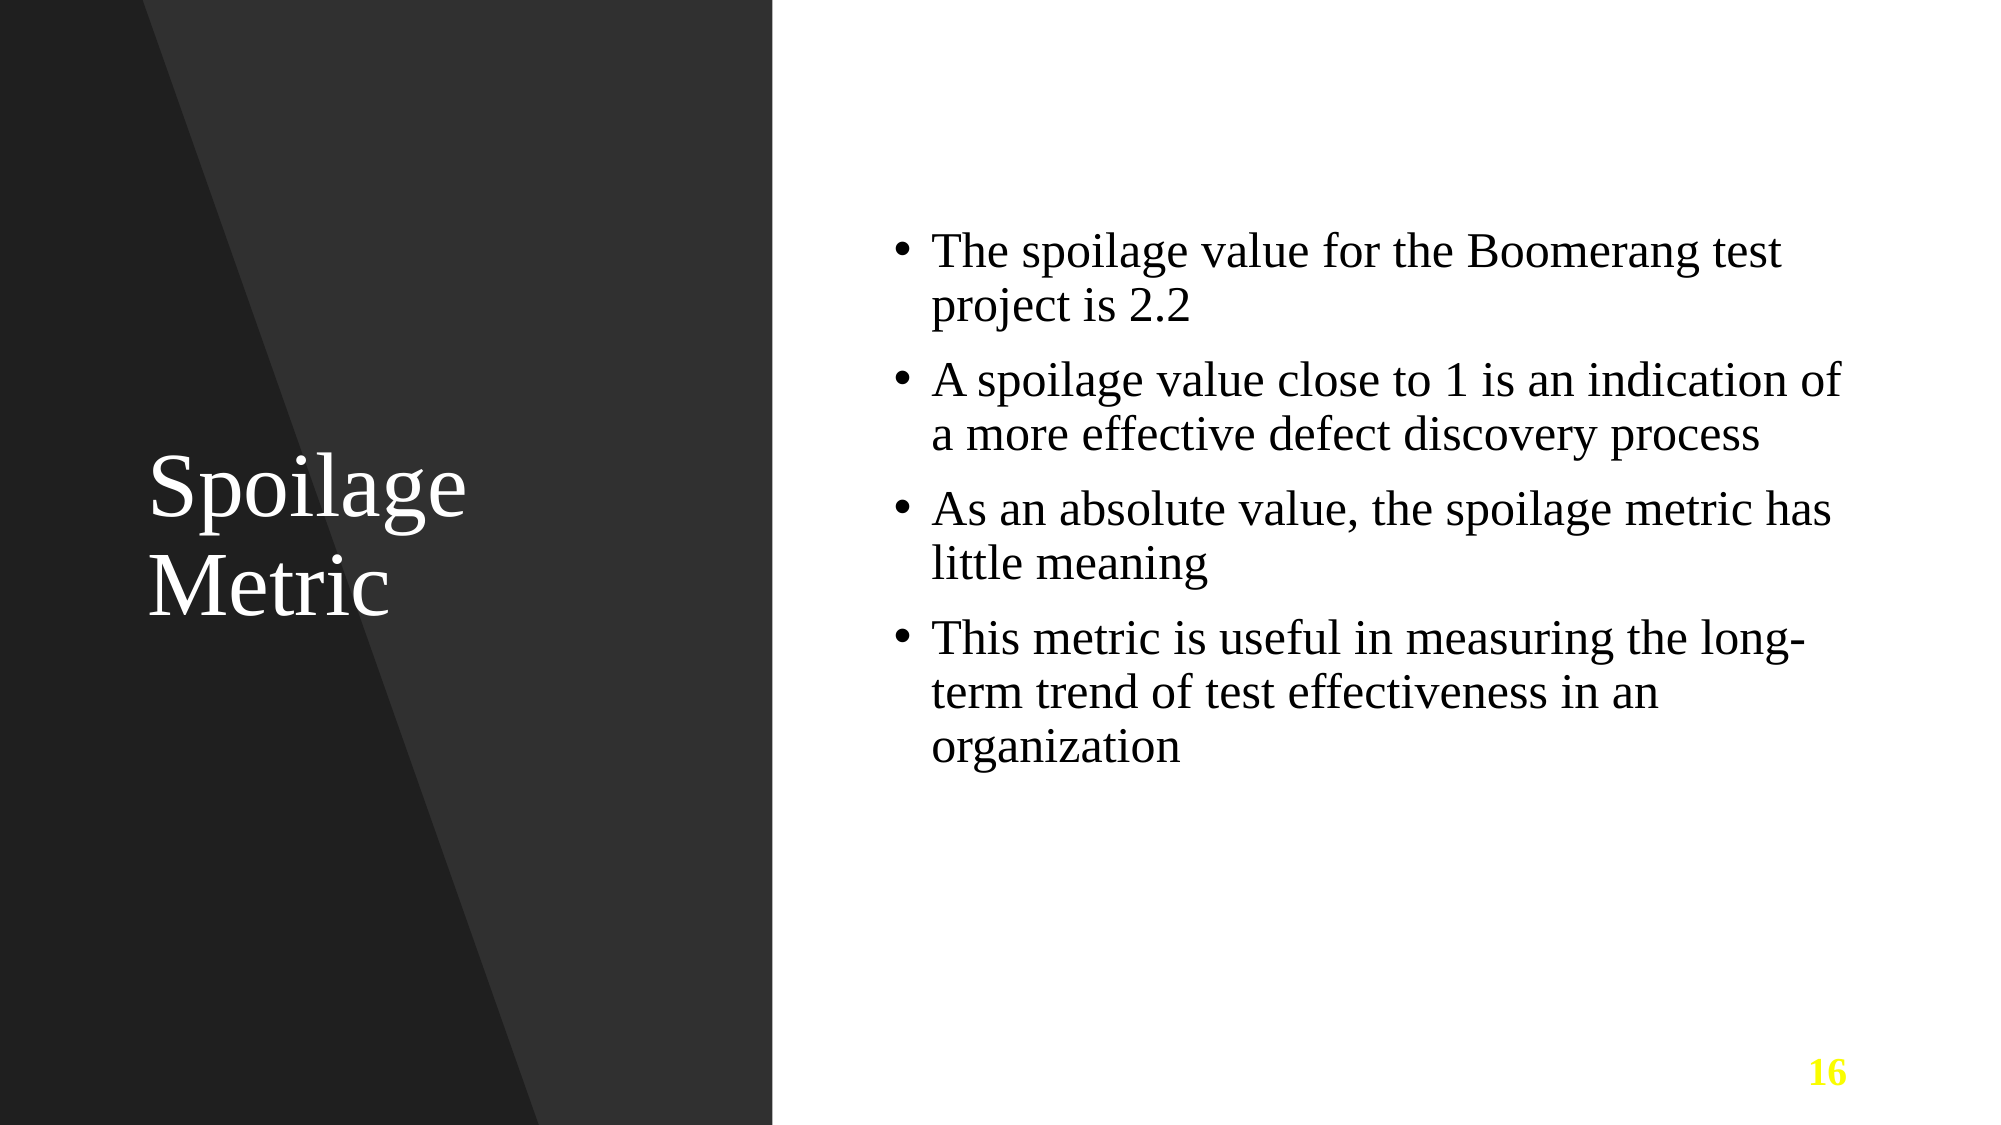

# Spoilage Metric
The spoilage value for the Boomerang test project is 2.2
A spoilage value close to 1 is an indication of a more effective defect discovery process
As an absolute value, the spoilage metric has little meaning
This metric is useful in measuring the long-term trend of test effectiveness in an organization

16